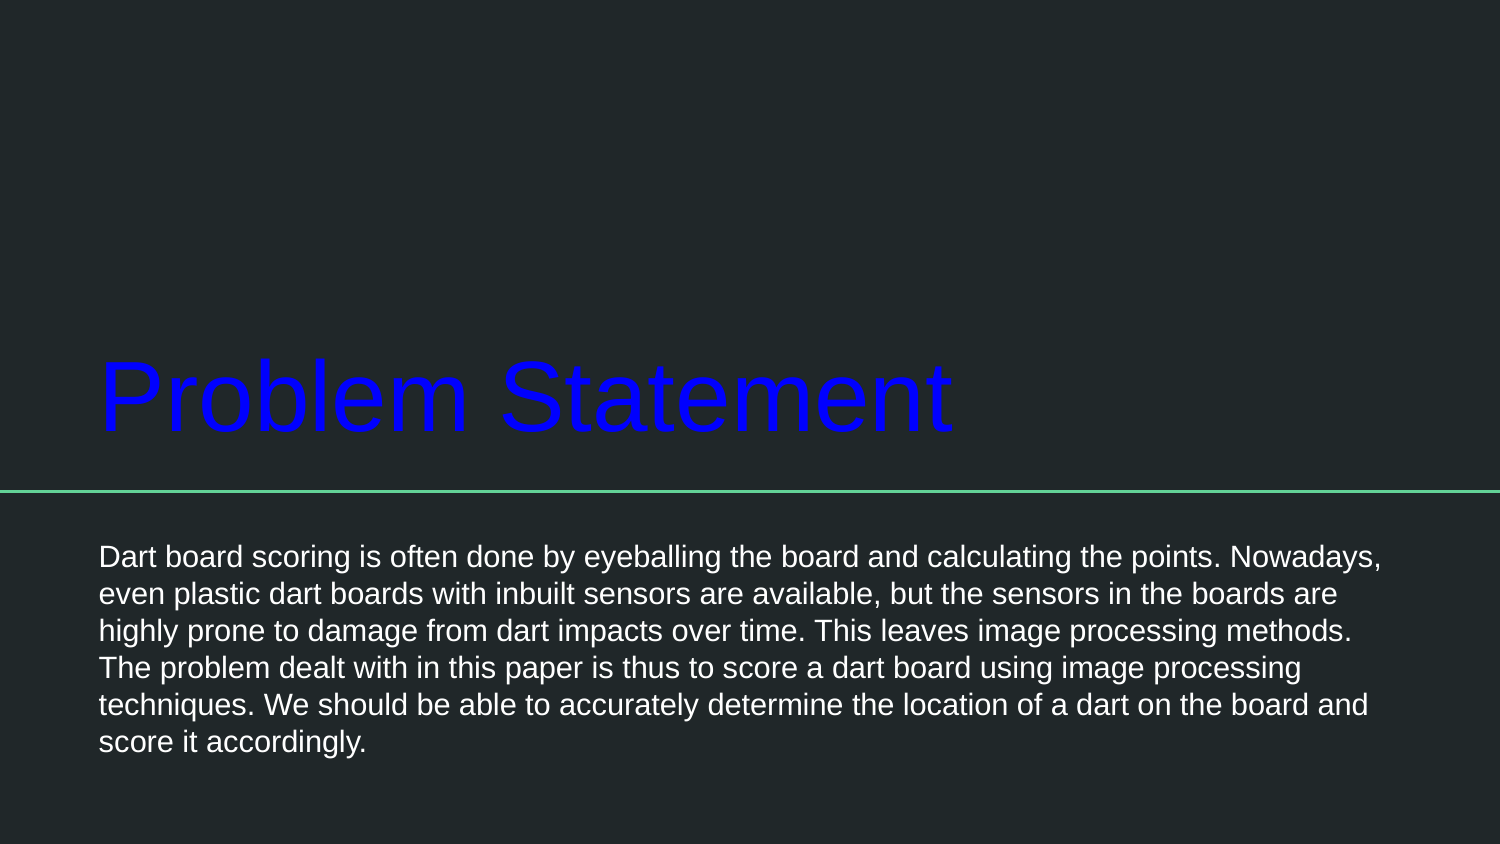

# Problem Statement
Dart board scoring is often done by eyeballing the board and calculating the points. Nowadays, even plastic dart boards with inbuilt sensors are available, but the sensors in the boards are highly prone to damage from dart impacts over time. This leaves image processing methods. The problem dealt with in this paper is thus to score a dart board using image processing techniques. We should be able to accurately determine the location of a dart on the board and score it accordingly.